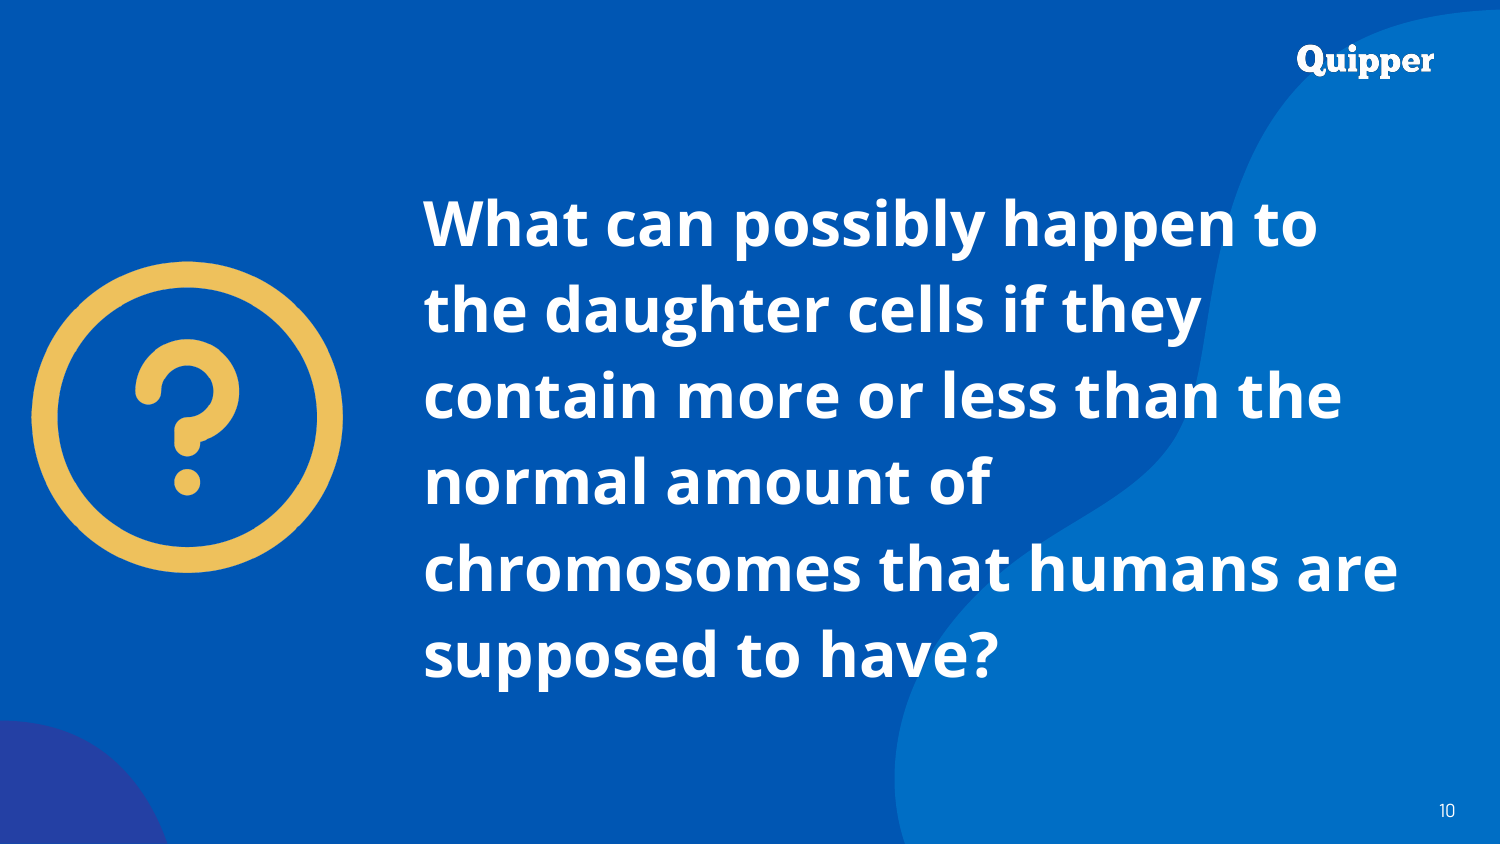

What can possibly happen to the daughter cells if they contain more or less than the normal amount of chromosomes that humans are supposed to have?
10